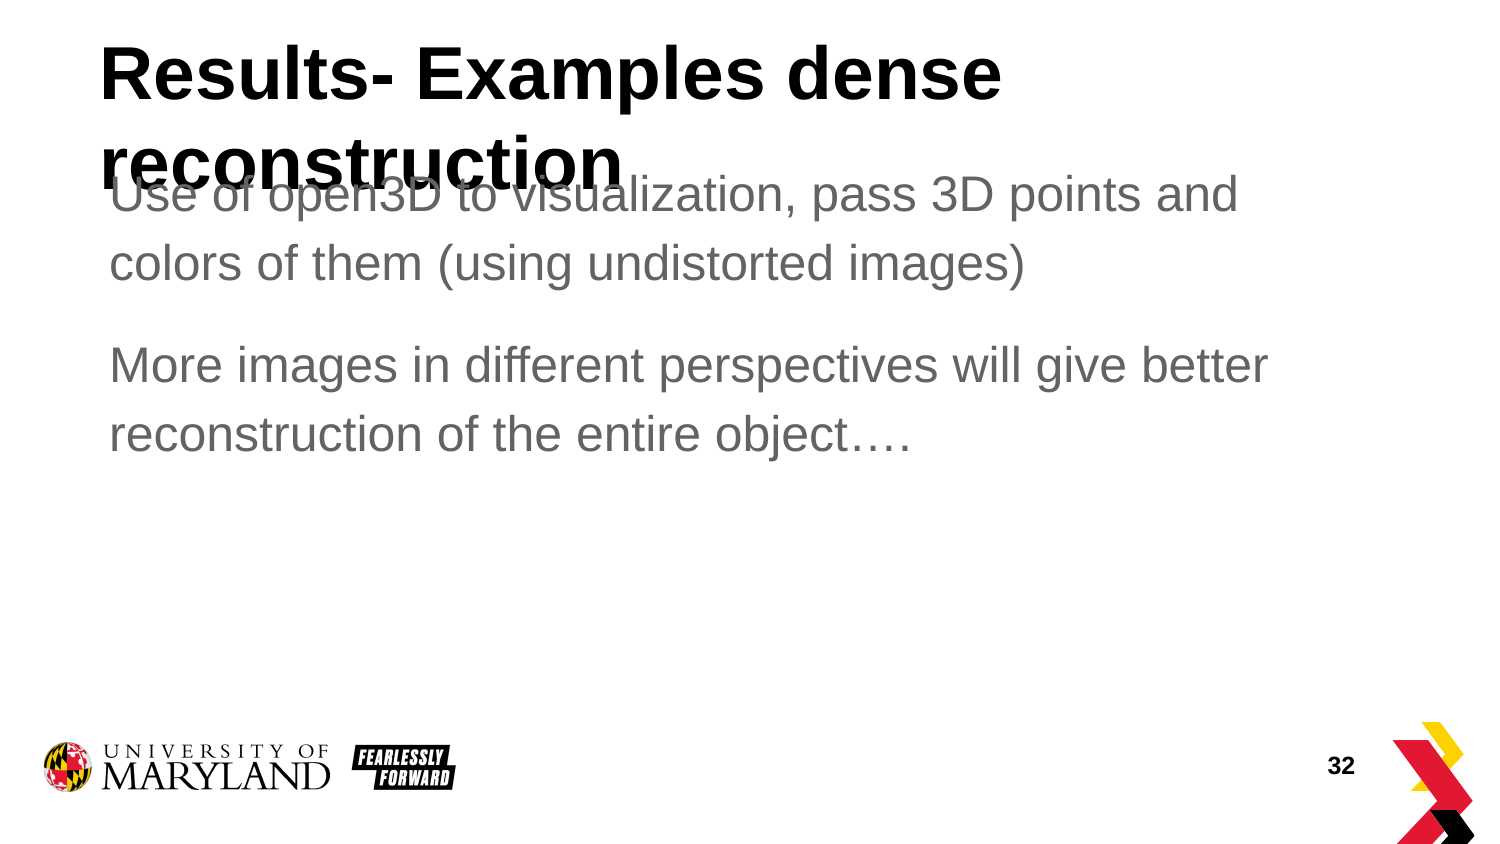

# Results- Examples dense reconstruction
Use of open3D to visualization, pass 3D points and colors of them (using undistorted images)
More images in different perspectives will give better reconstruction of the entire object….

32